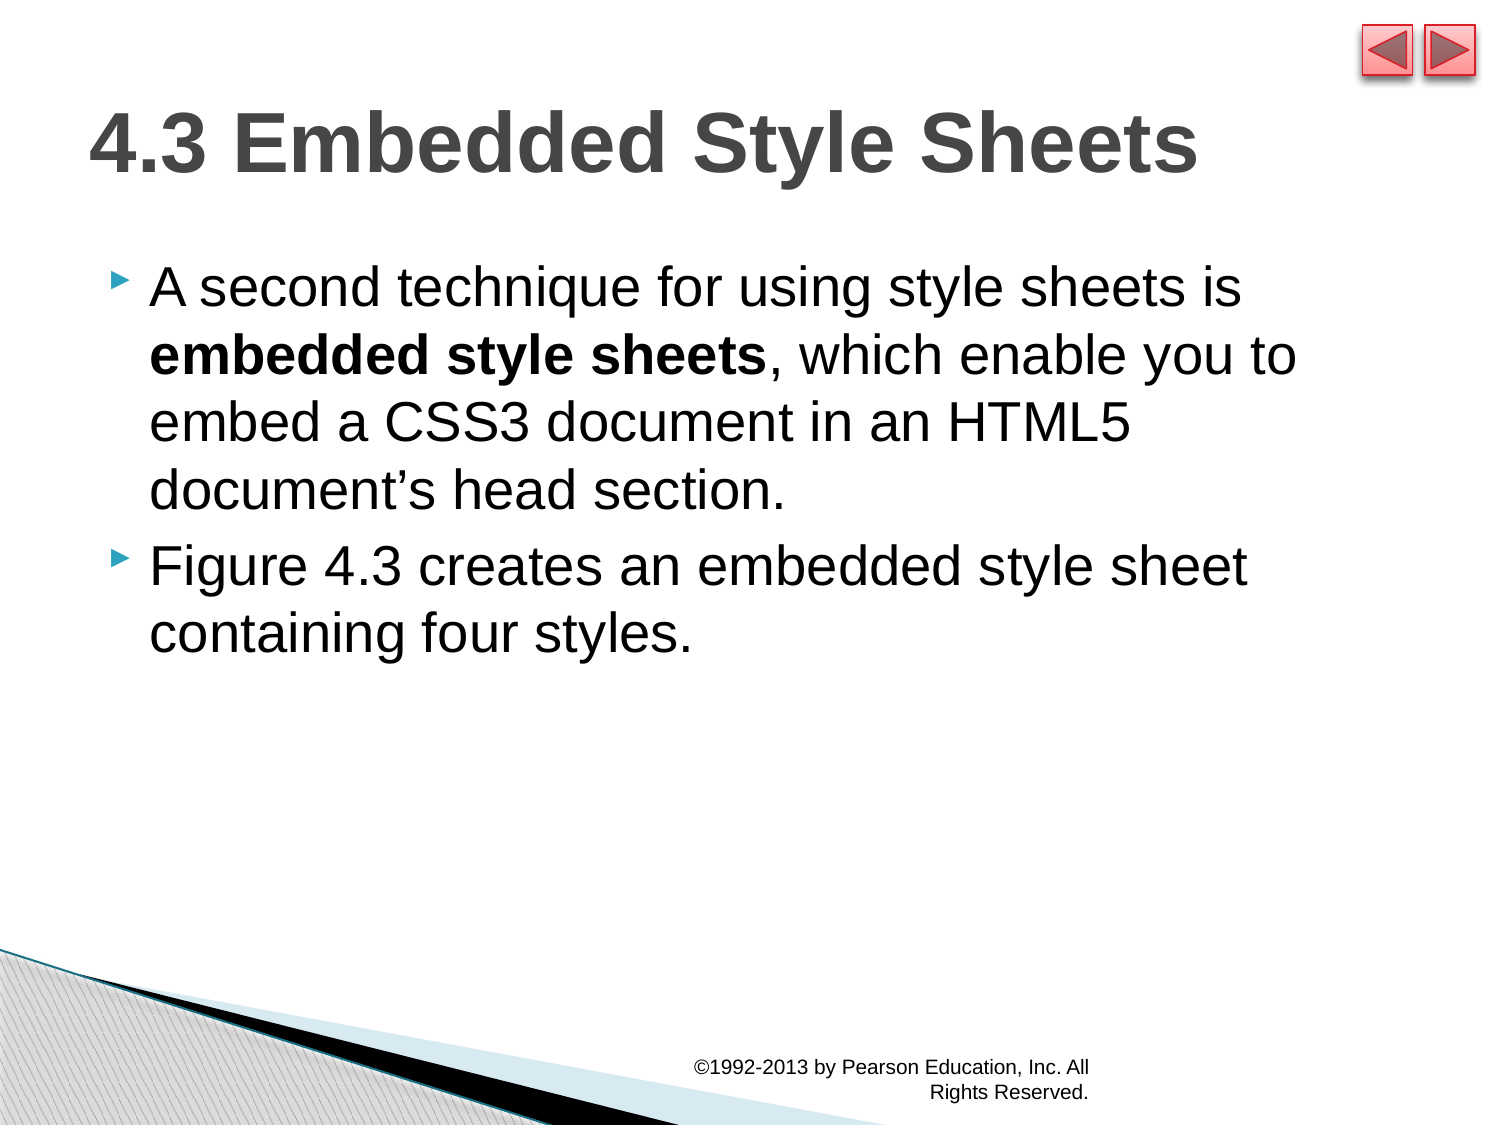

# 4.3 Embedded Style Sheets
A second technique for using style sheets is embedded style sheets, which enable you to embed a CSS3 document in an HTML5 document’s head section.
Figure 4.3 creates an embedded style sheet containing four styles.
©1992-2013 by Pearson Education, Inc. All Rights Reserved.